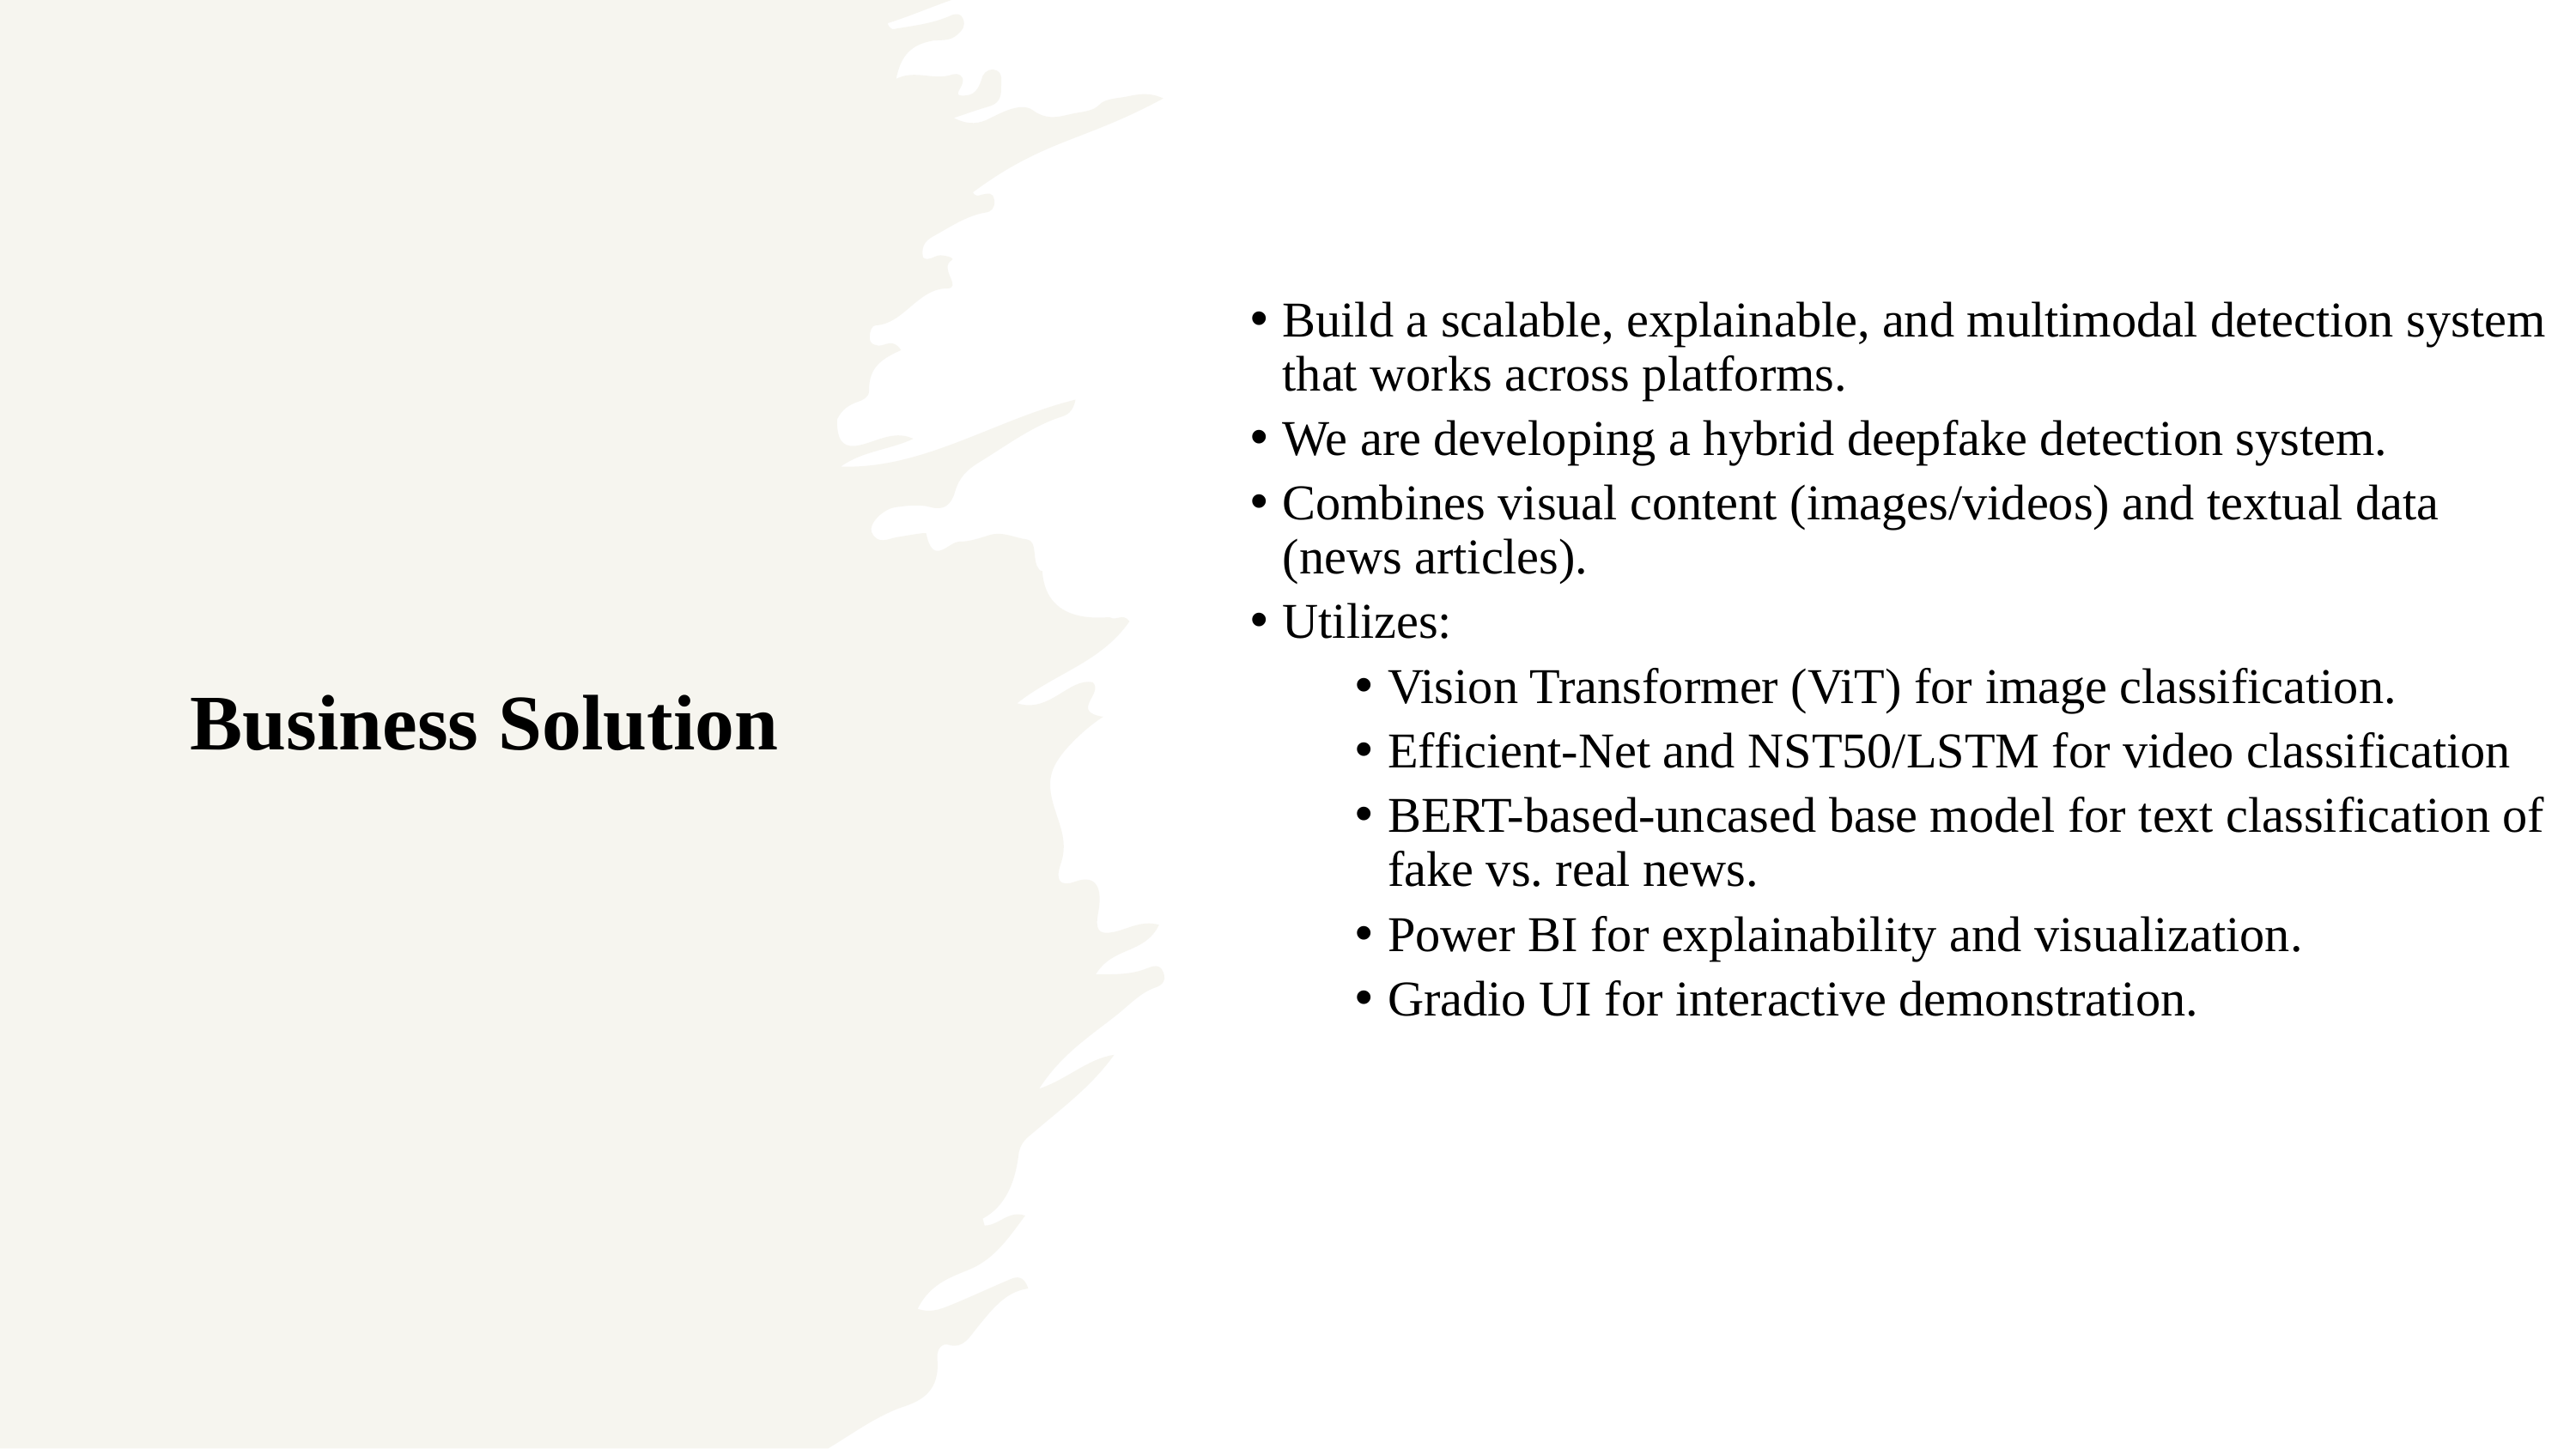

Build a scalable, explainable, and multimodal detection system that works across platforms.
We are developing a hybrid deepfake detection system.
Combines visual content (images/videos) and textual data (news articles).
Utilizes:
Vision Transformer (ViT) for image classification.
Efficient-Net and NST50/LSTM for video classification
BERT-based-uncased base model for text classification of fake vs. real news.
Power BI for explainability and visualization.
Gradio UI for interactive demonstration.

Business Solution